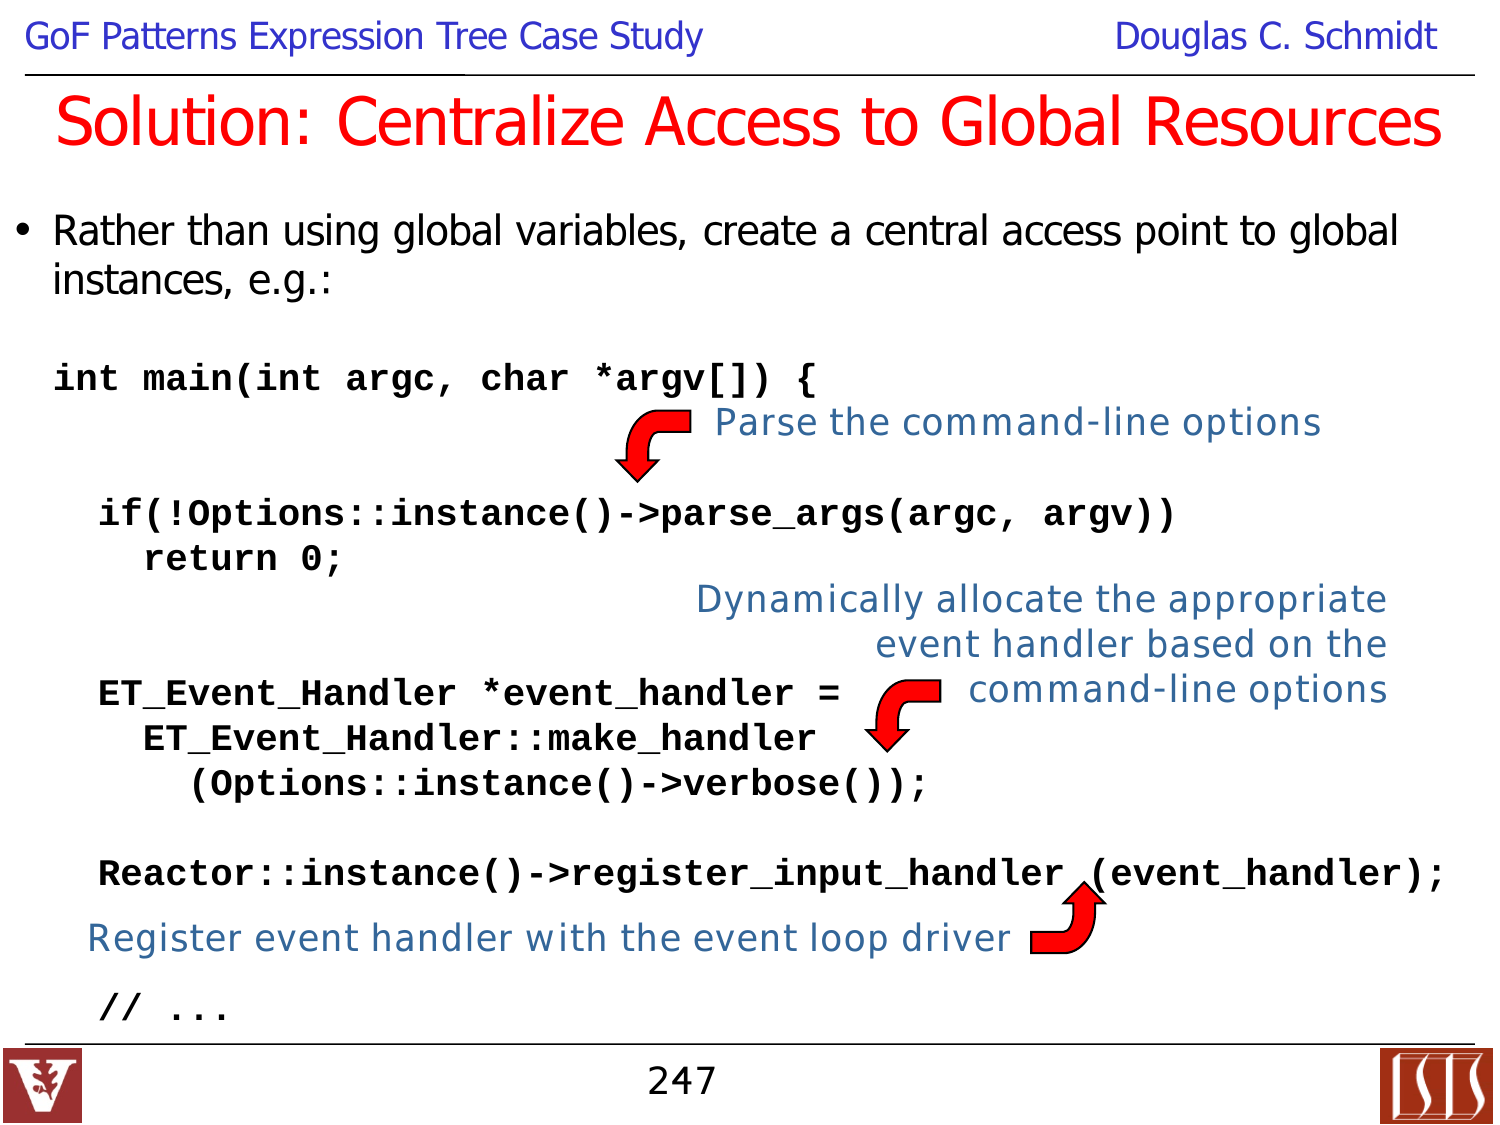

# Solution: Centralize Access to Global Resources
Rather than using global variables, create a central access point to global instances, e.g.:

int main(int argc, char *argv[]) {

  if(!Options::instance()->parse_args(argc, argv))
    return 0;

  ET_Event_Handler *event_handler =
    ET_Event_Handler::make_handler
      (Options::instance()->verbose());

  Reactor::instance()->register_input_handler (event_handler);

  // ...

Parse the command-line options

Dynamically allocate the appropriate event handler based on the command-line options

Register event handler with the event loop driver